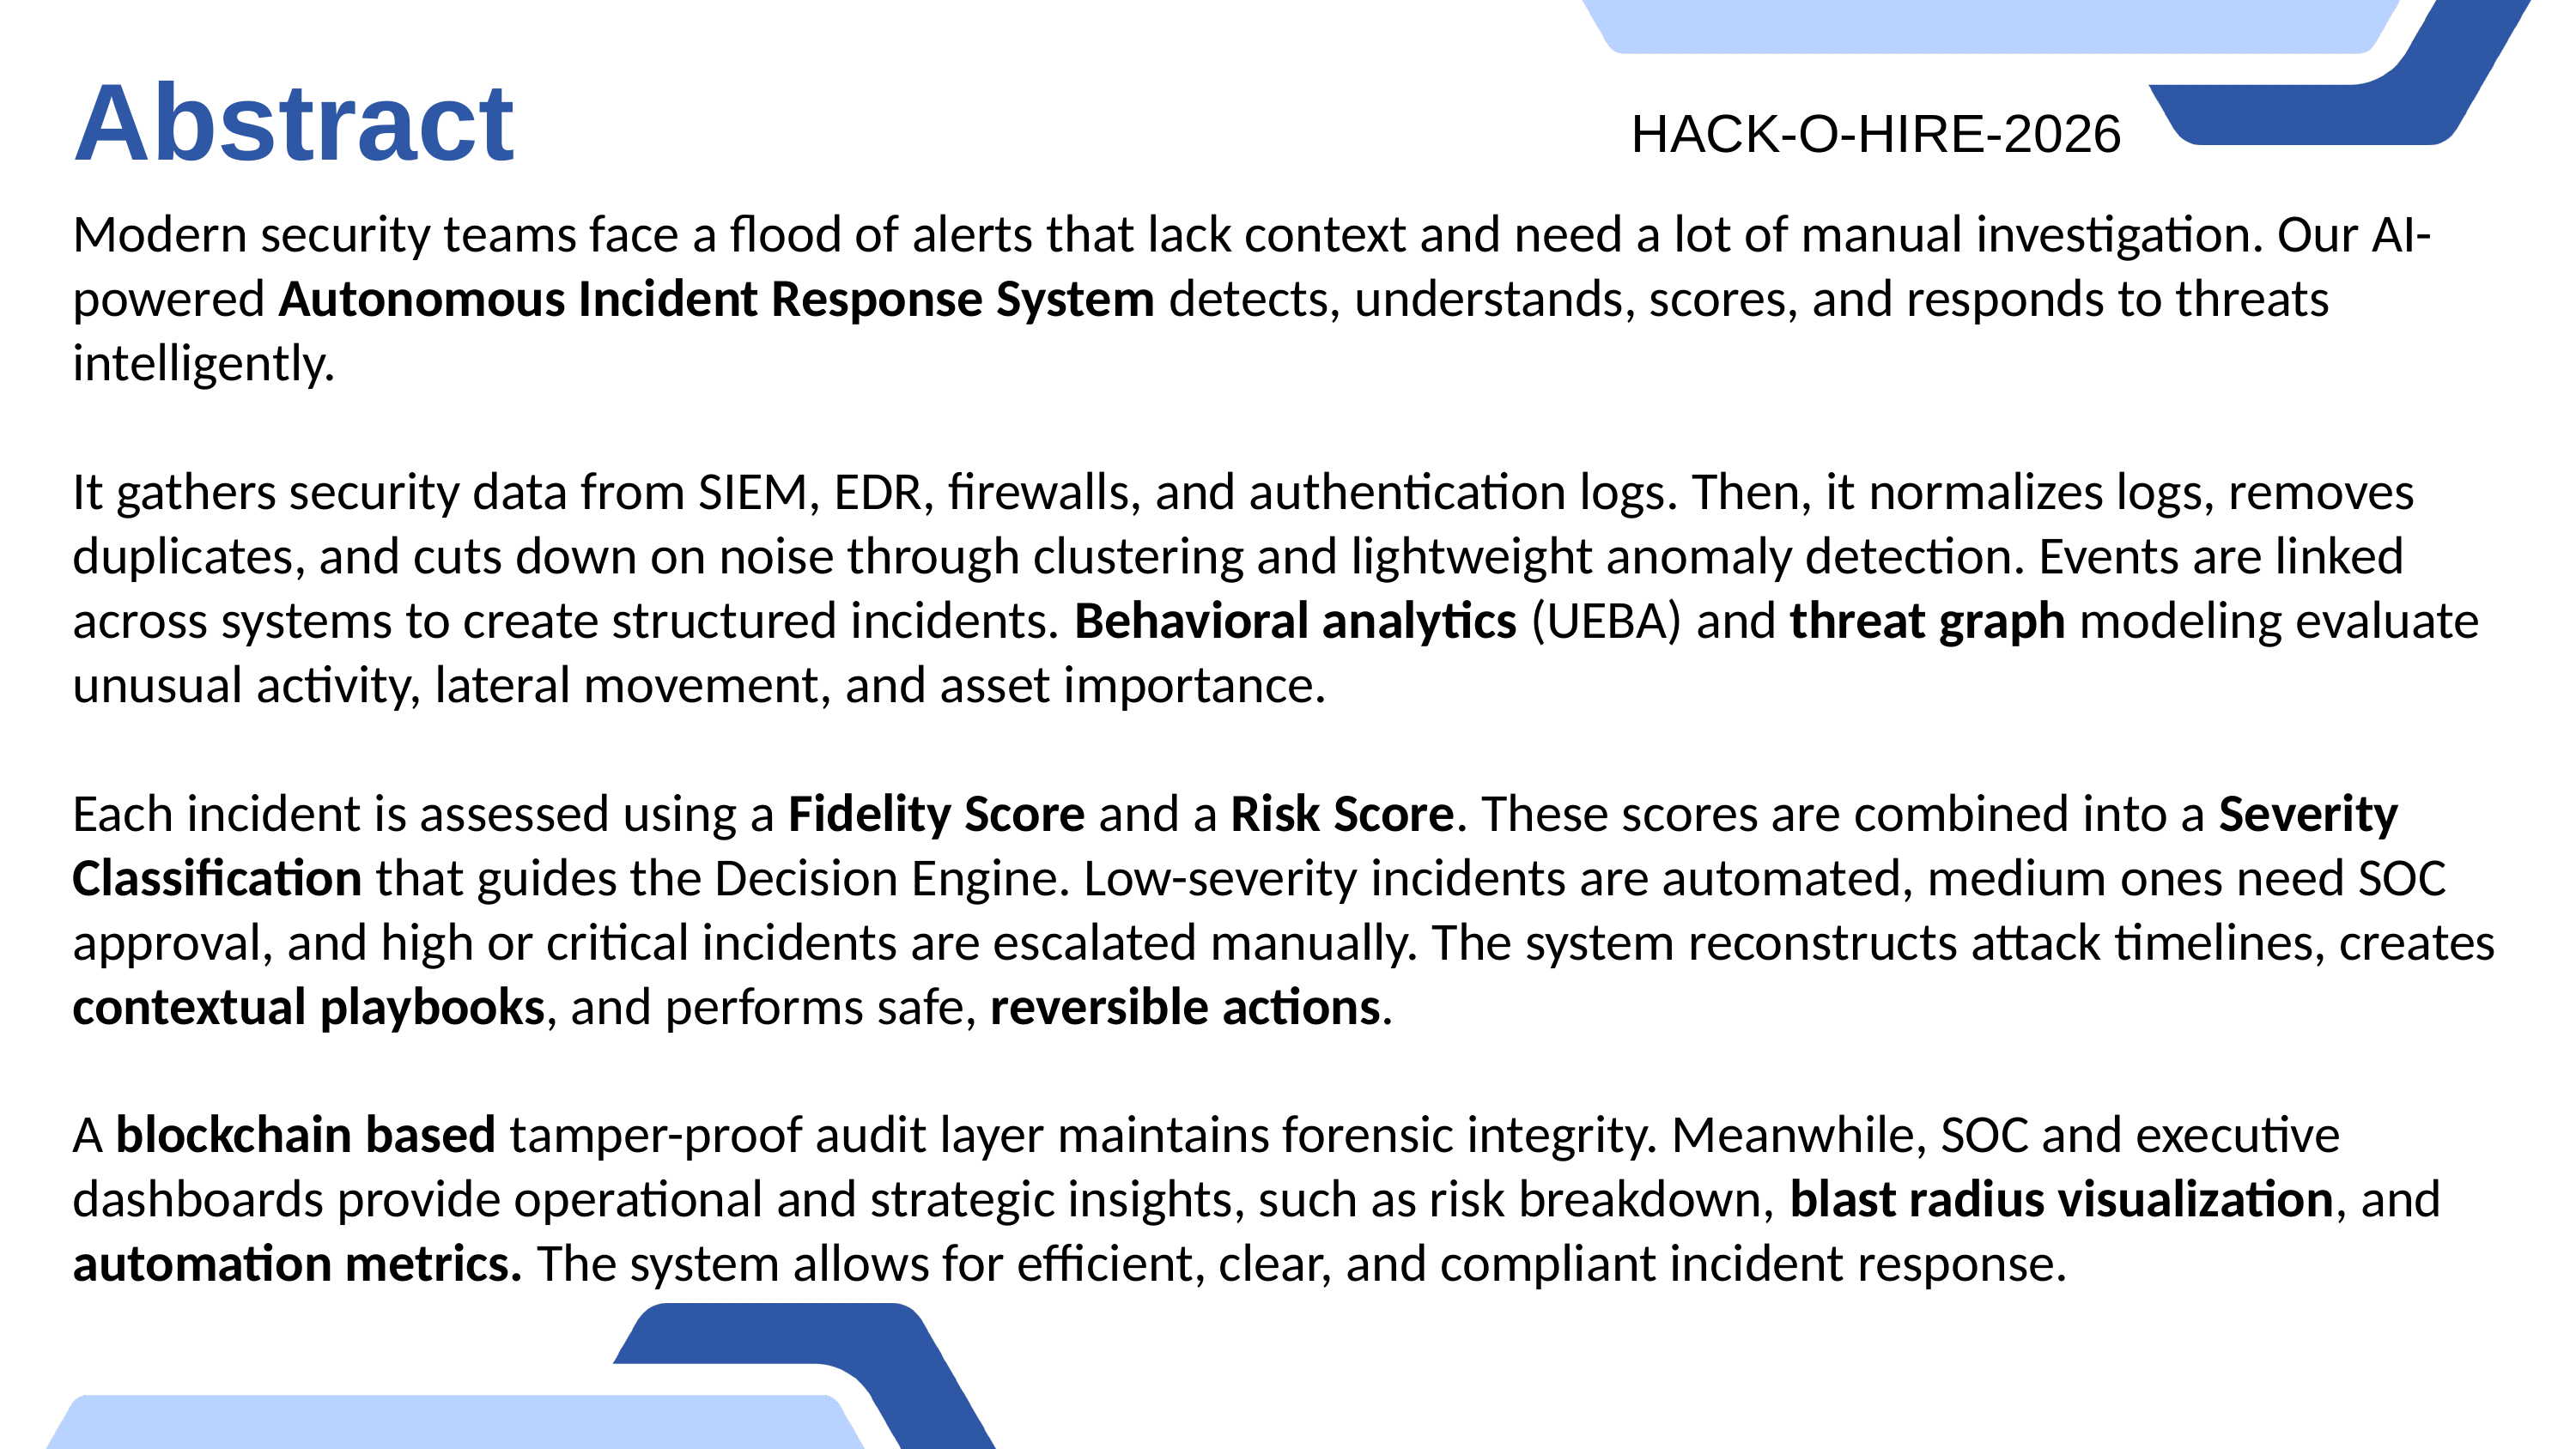

Abstract
HACK-O-HIRE-2026
Modern security teams face a flood of alerts that lack context and need a lot of manual investigation. Our AI-powered Autonomous Incident Response System detects, understands, scores, and responds to threats intelligently.

It gathers security data from SIEM, EDR, firewalls, and authentication logs. Then, it normalizes logs, removes duplicates, and cuts down on noise through clustering and lightweight anomaly detection. Events are linked across systems to create structured incidents. Behavioral analytics (UEBA) and threat graph modeling evaluate unusual activity, lateral movement, and asset importance.

Each incident is assessed using a Fidelity Score and a Risk Score. These scores are combined into a Severity Classification that guides the Decision Engine. Low-severity incidents are automated, medium ones need SOC approval, and high or critical incidents are escalated manually. The system reconstructs attack timelines, creates contextual playbooks, and performs safe, reversible actions.

A blockchain based tamper-proof audit layer maintains forensic integrity. Meanwhile, SOC and executive dashboards provide operational and strategic insights, such as risk breakdown, blast radius visualization, and automation metrics. The system allows for efficient, clear, and compliant incident response.